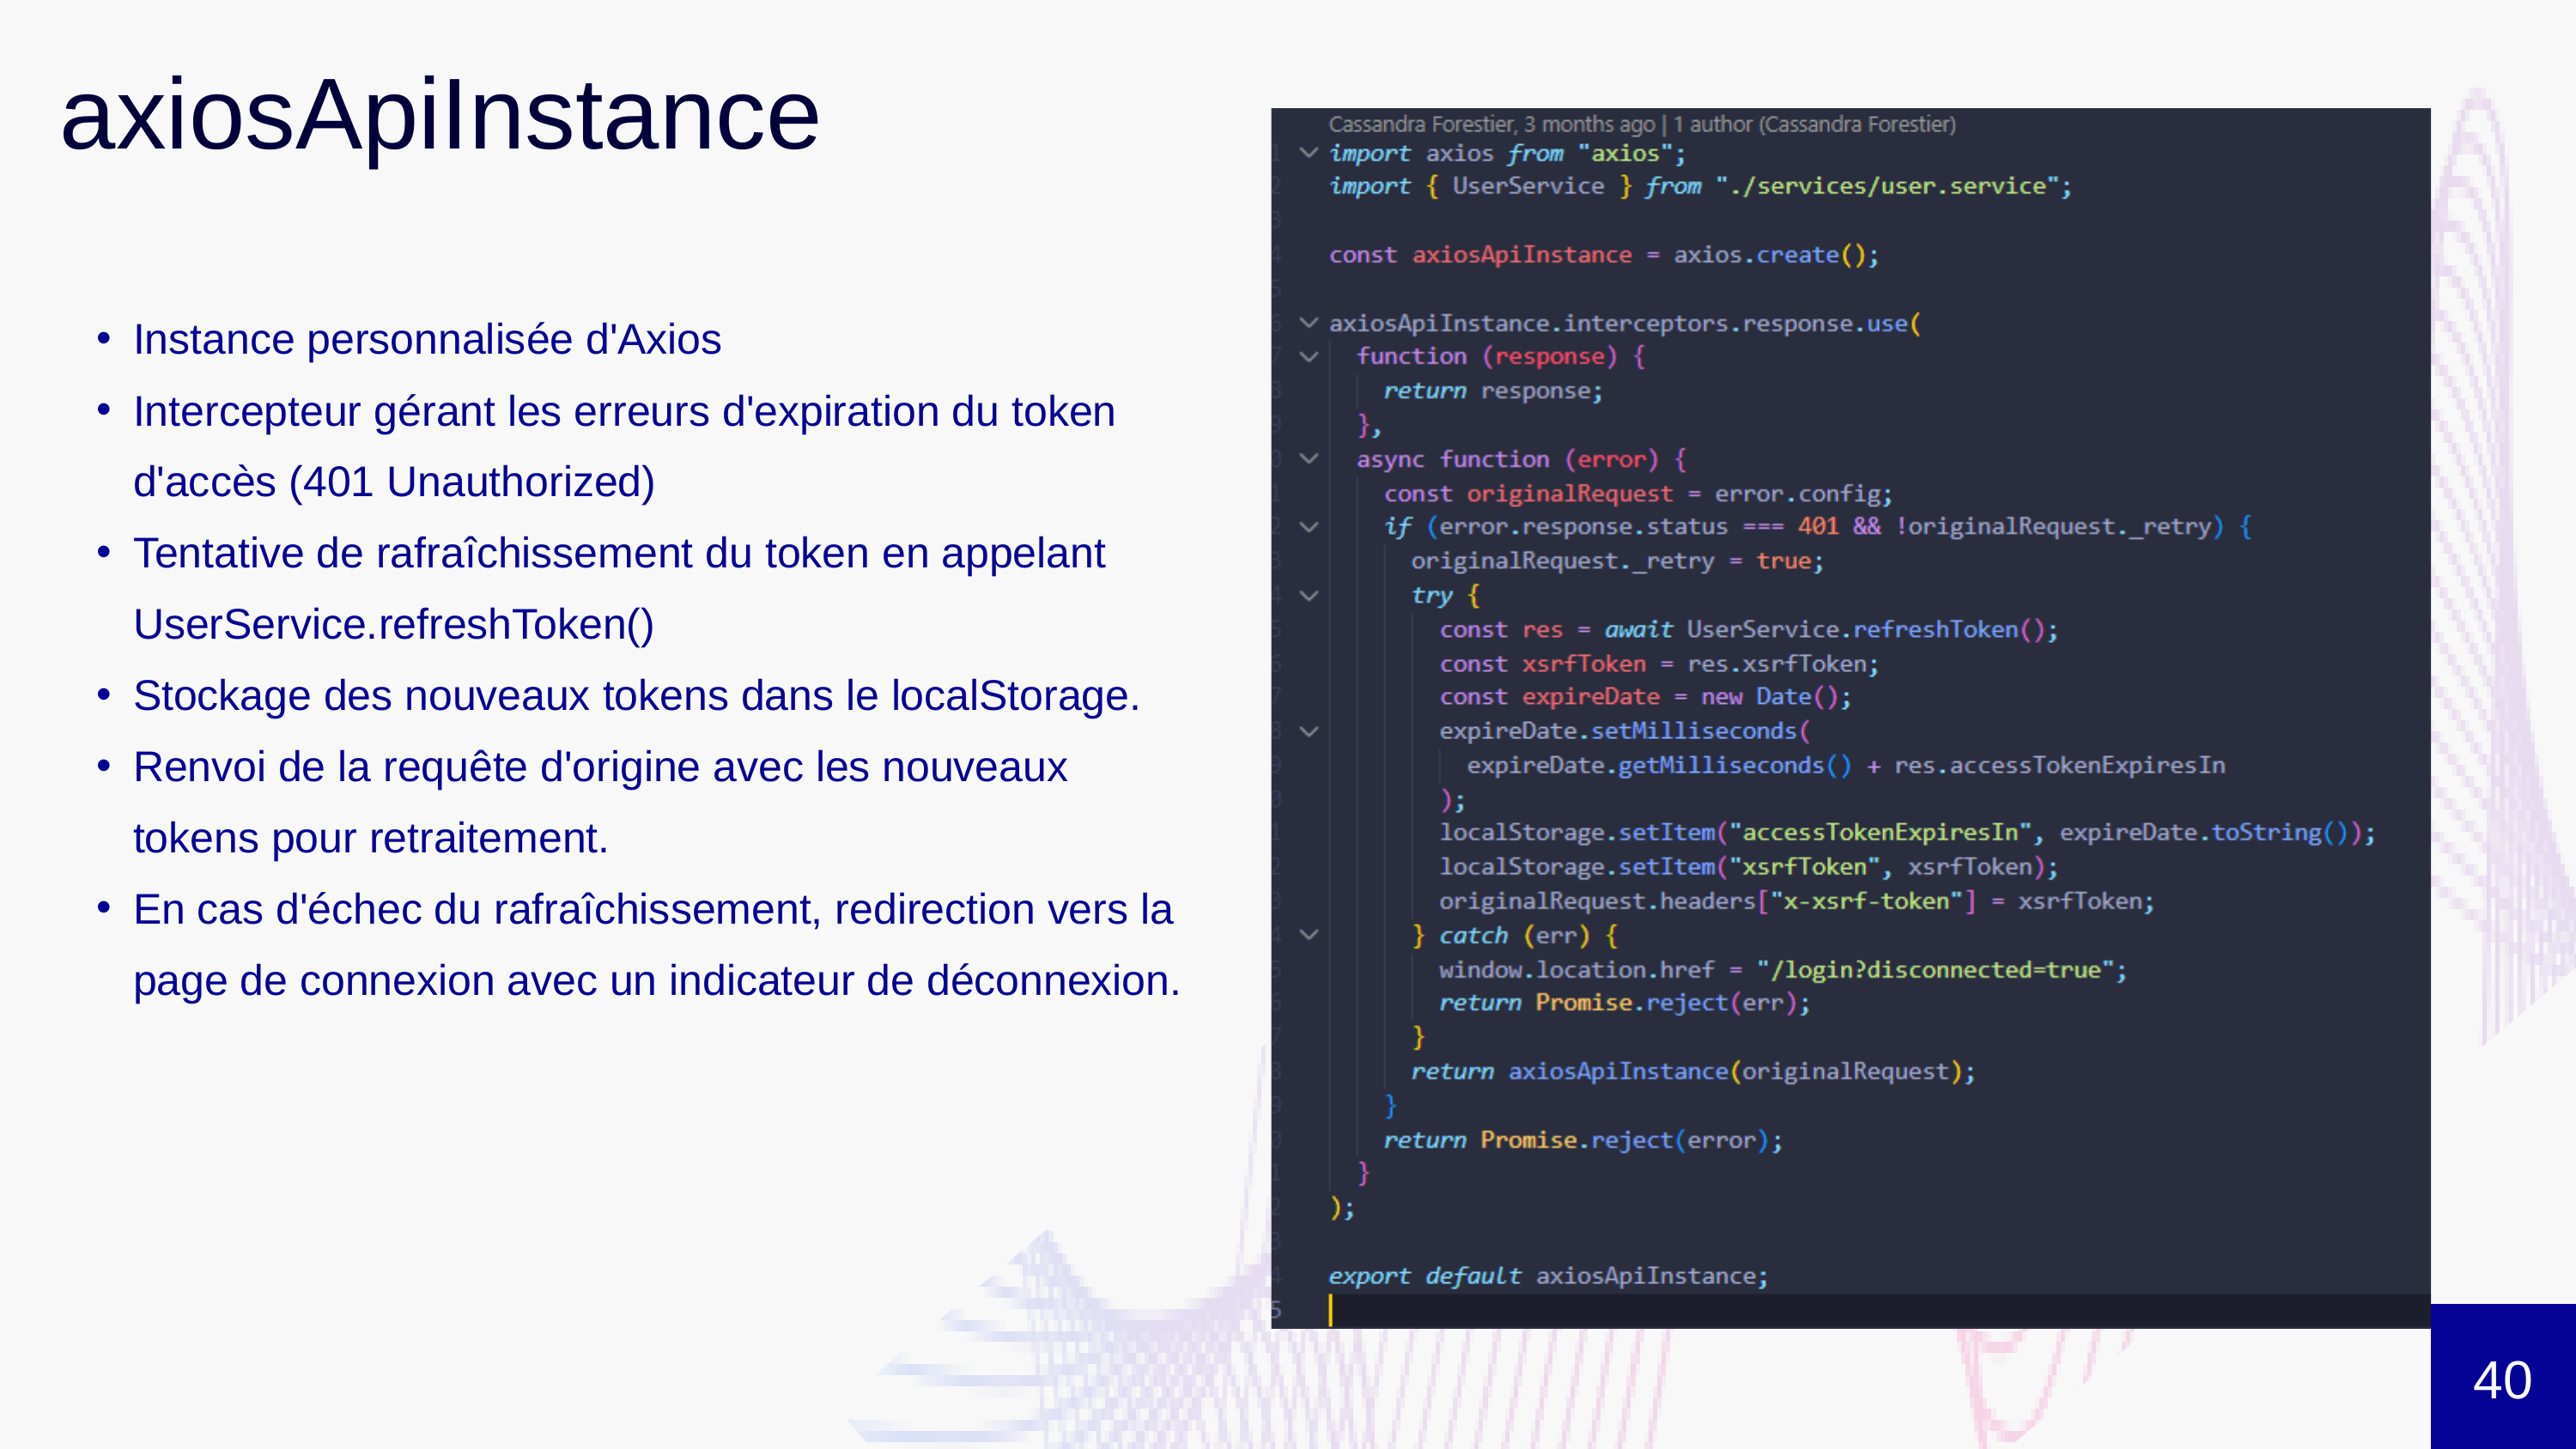

axiosApiInstance

Instance personnalisée d'Axios
Intercepteur gérant les erreurs d'expiration du token d'accès (401 Unauthorized)
Tentative de rafraîchissement du token en appelant UserService.refreshToken()
Stockage des nouveaux tokens dans le localStorage.
Renvoi de la requête d'origine avec les nouveaux tokens pour retraitement.
En cas d'échec du rafraîchissement, redirection vers la page de connexion avec un indicateur de déconnexion.

40